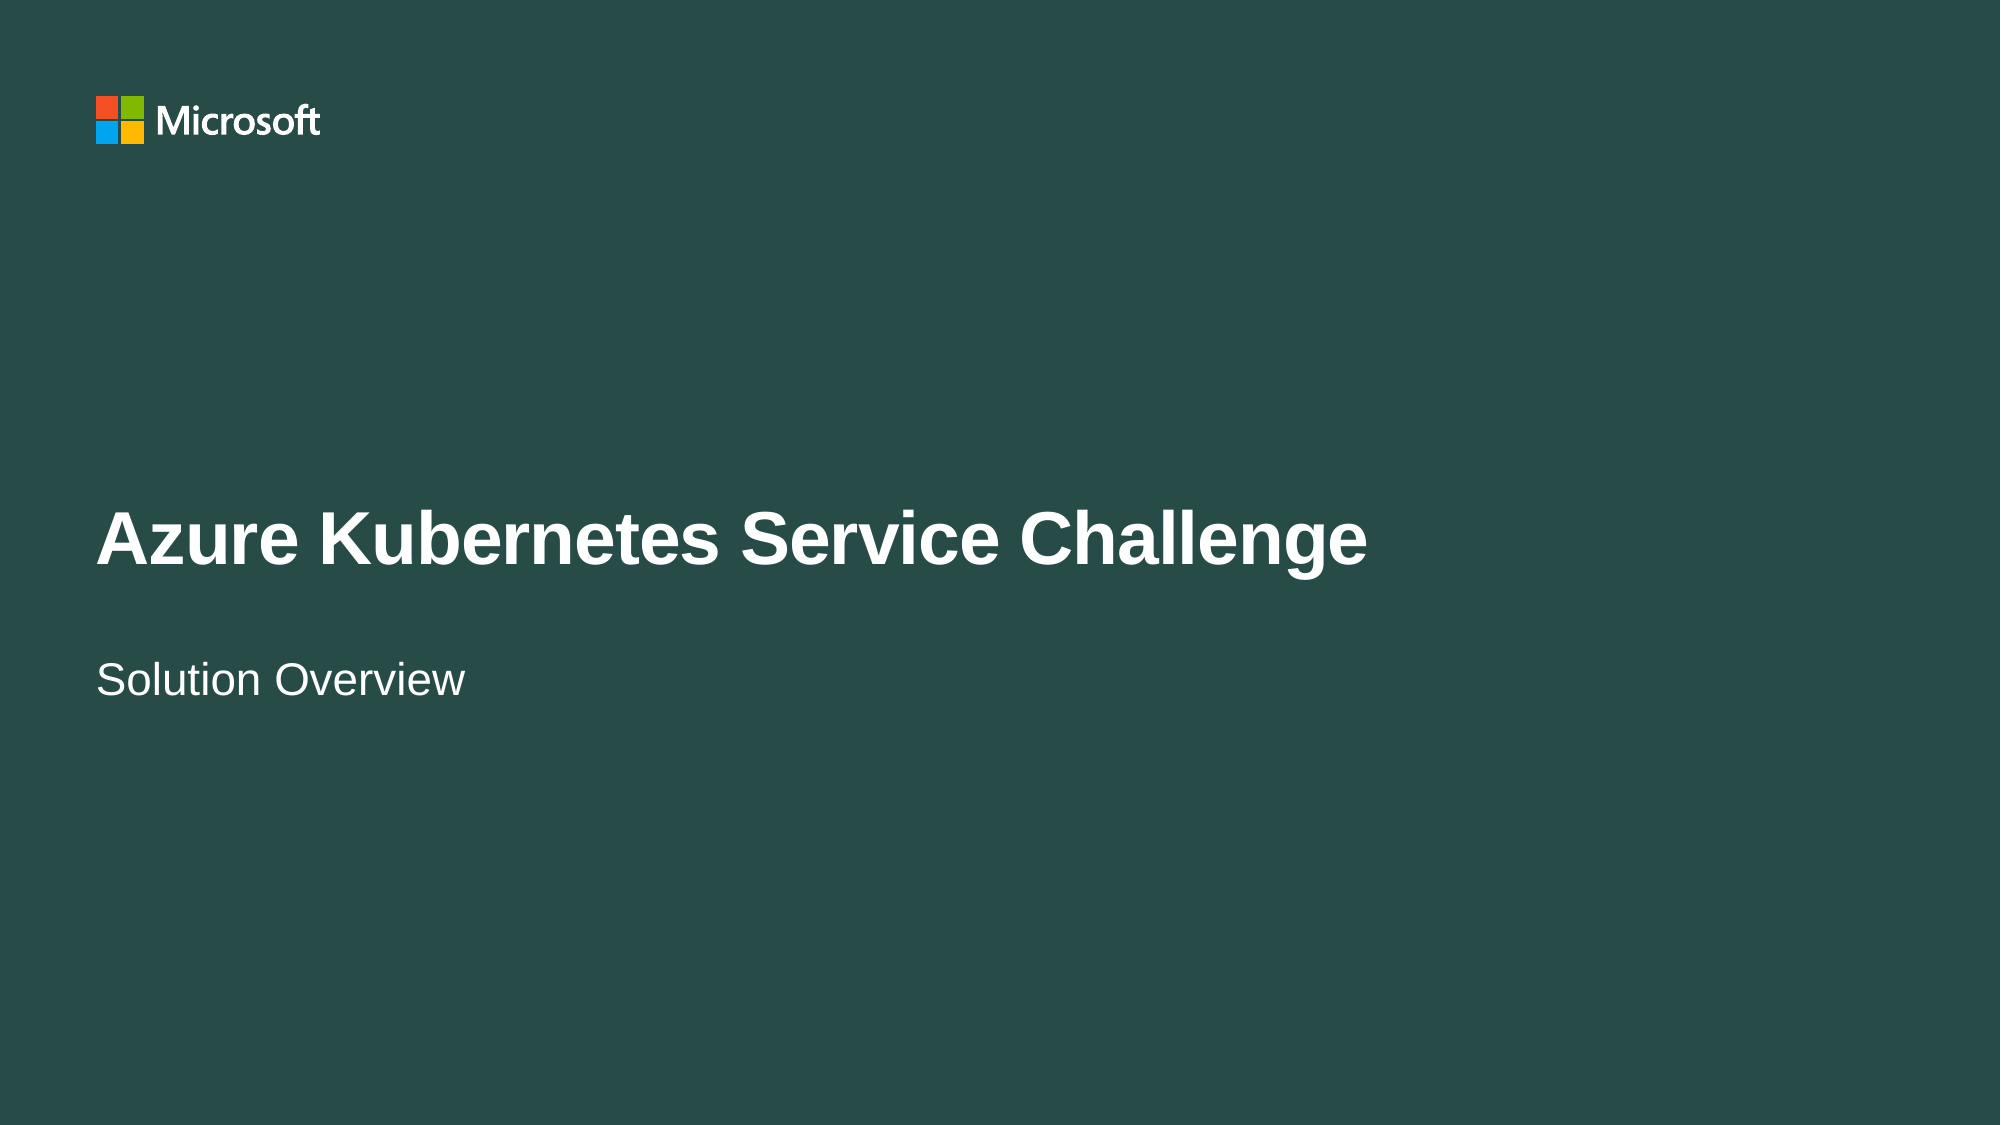

# Azure Kubernetes Service Challenge
Solution Overview